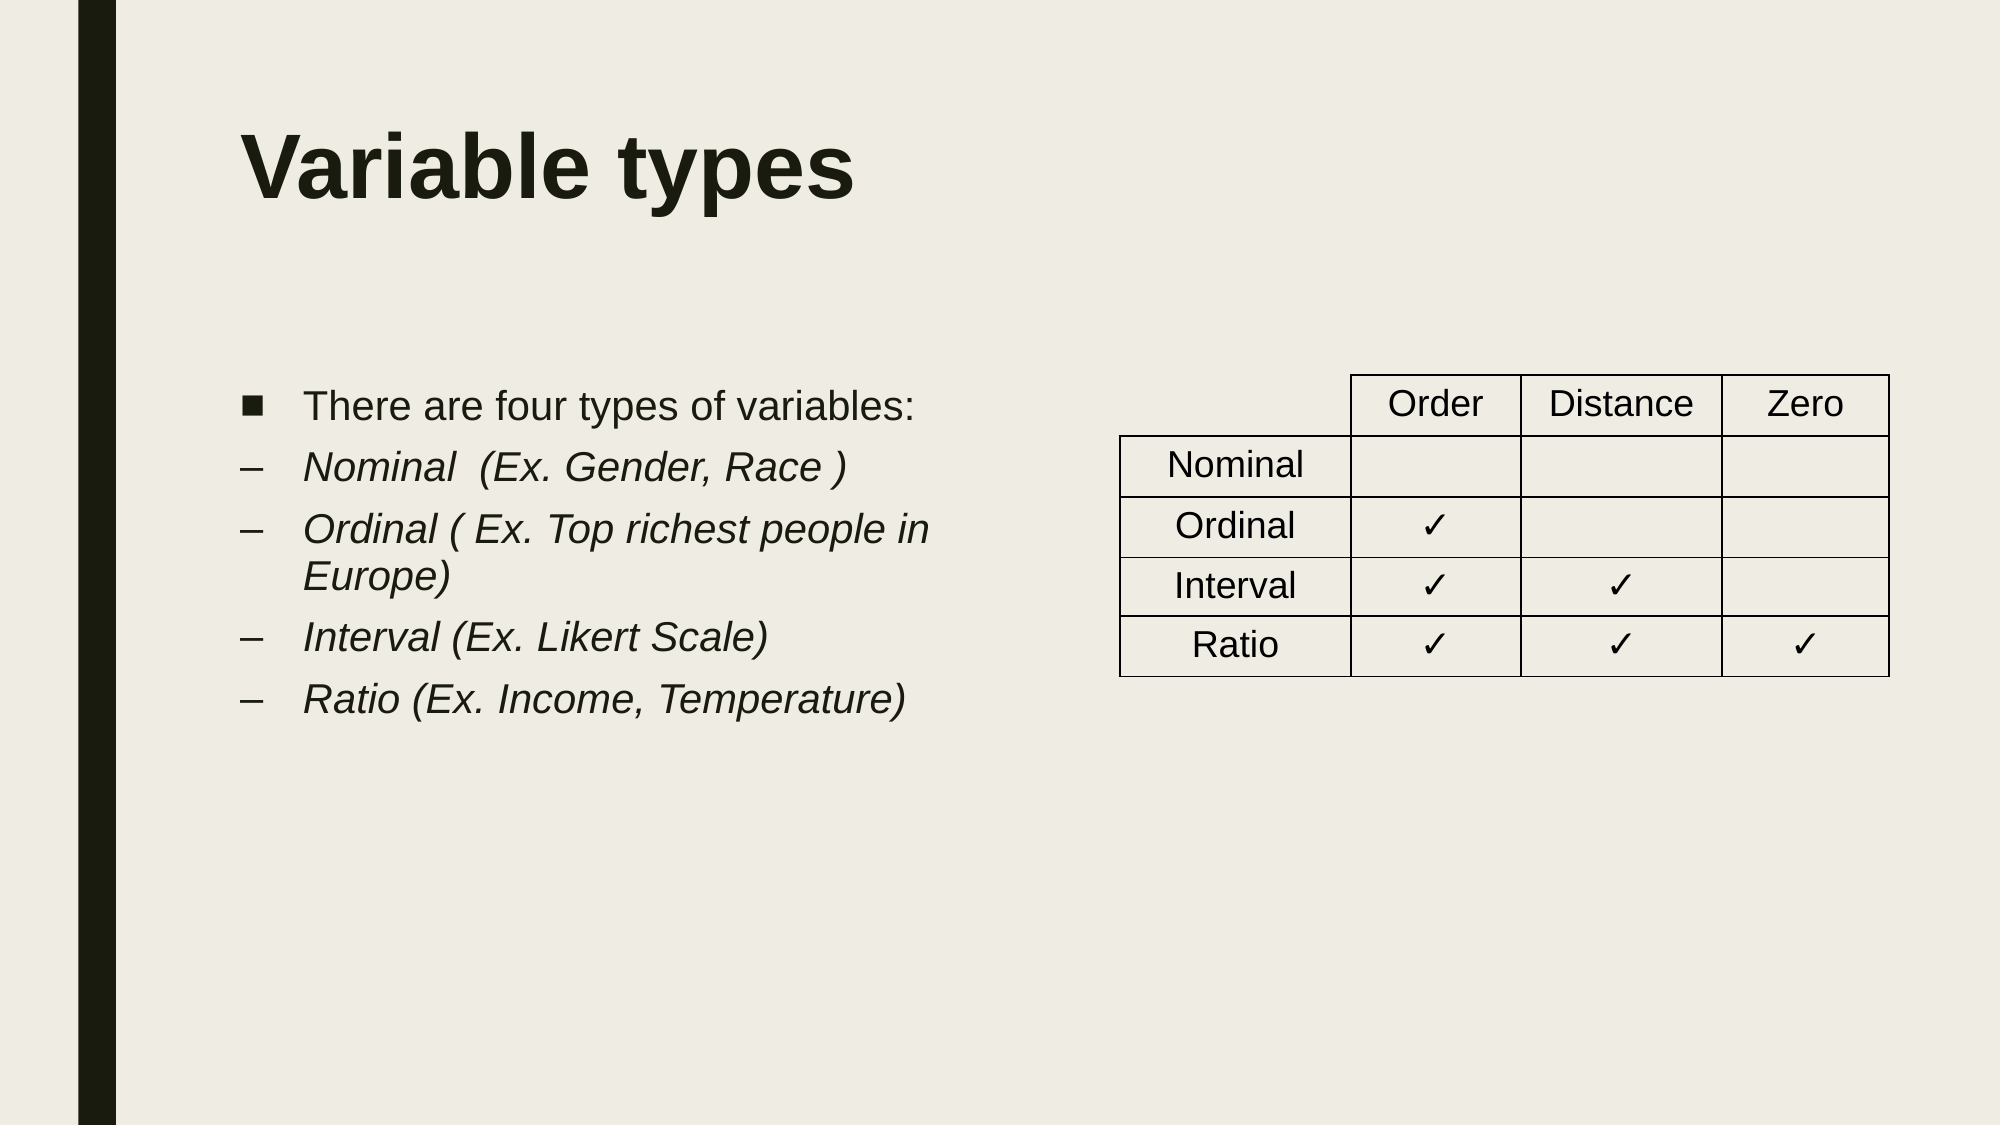

# Variable types
There are four types of variables:
Nominal  (Ex. Gender, Race )
Ordinal ( Ex. Top richest people in Europe)
Interval (Ex. Likert Scale)
Ratio (Ex. Income, Temperature)

|  | Order | Distance | Zero |
| --- | --- | --- | --- |
| Nominal |  |  |  |
| Ordinal | ✓ |  |  |
| Interval | ✓ | ✓ |  |
| Ratio | ✓ | ✓ | ✓ |